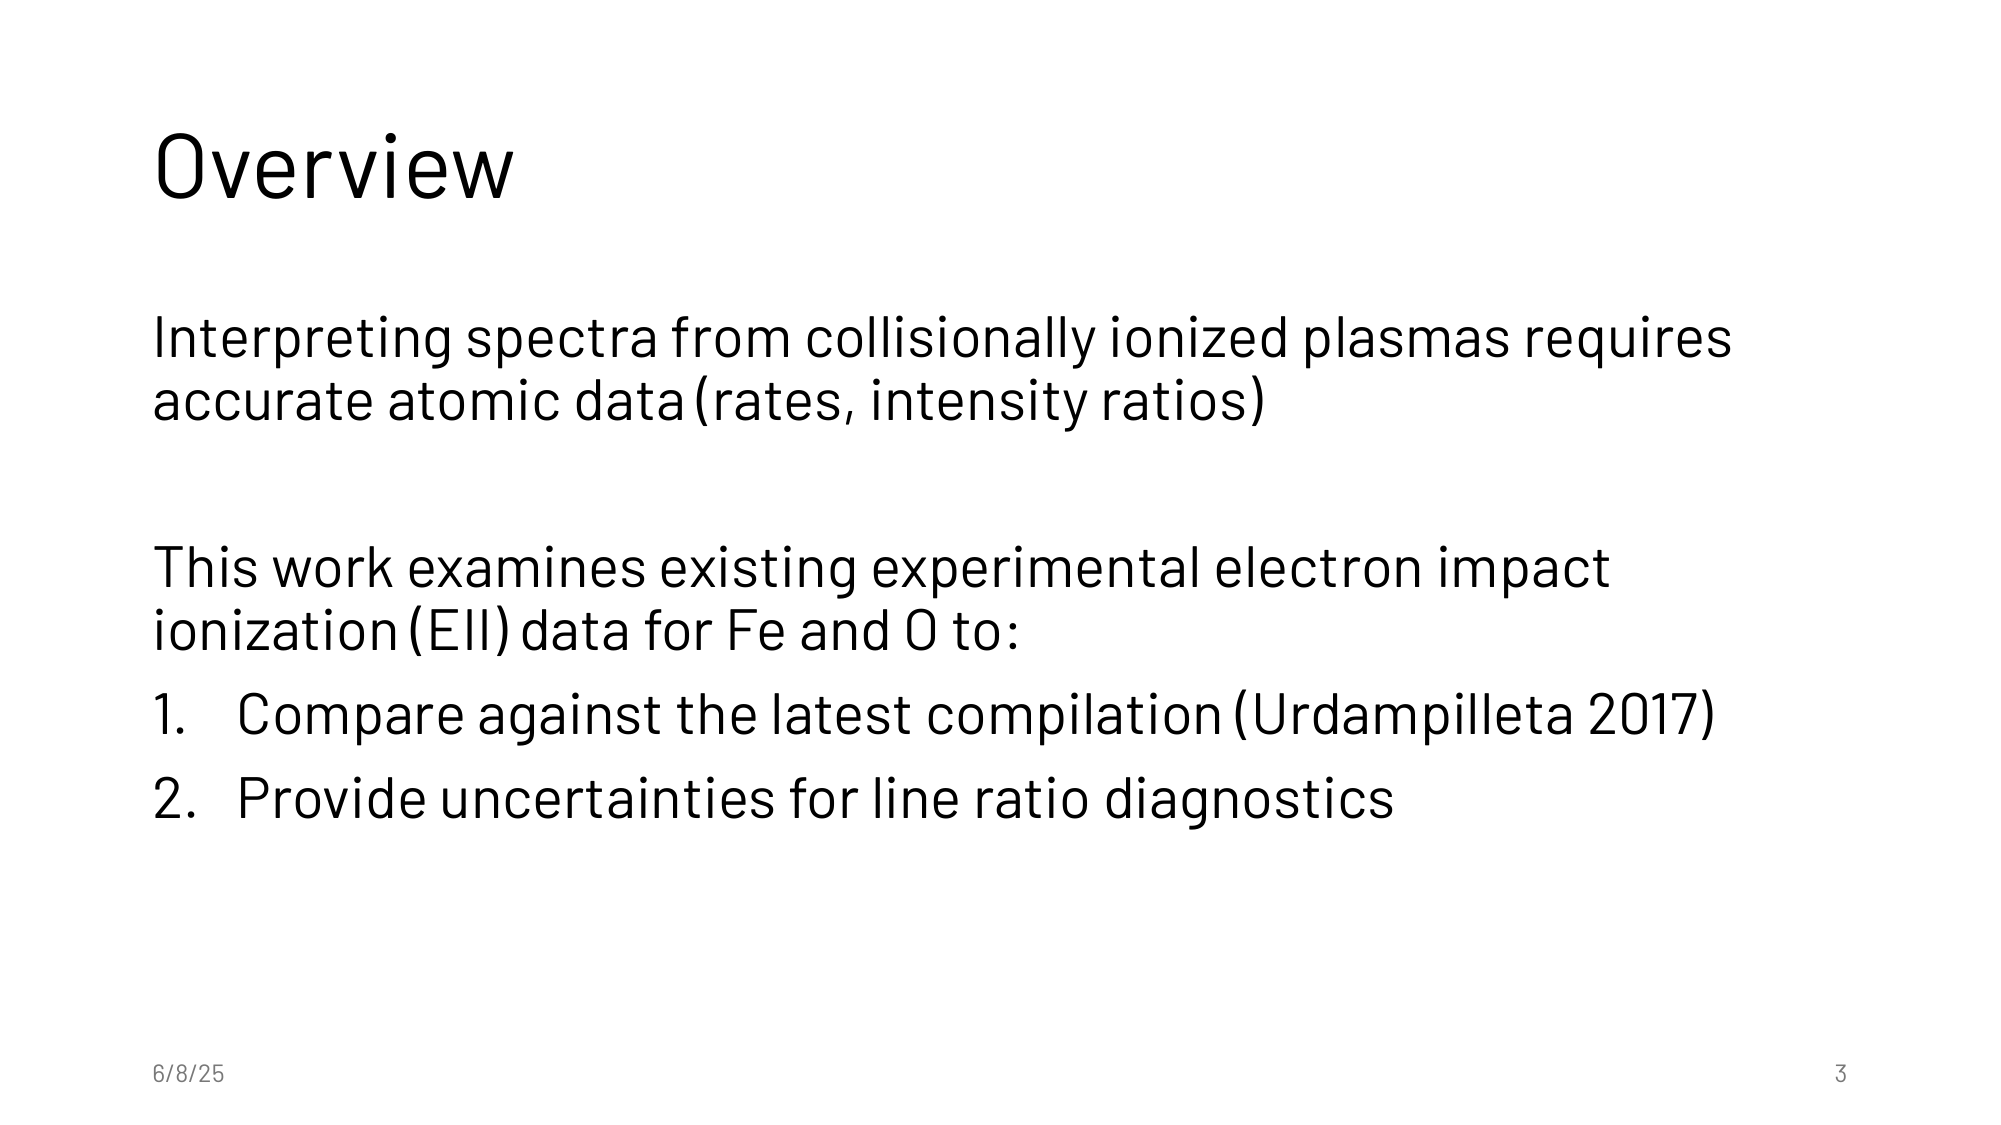

# Overview
Interpreting spectra from collisionally ionized plasmas requires accurate atomic data (rates, intensity ratios)

This work examines existing experimental electron impact ionization (EII) data for Fe and O to:
Compare against the latest compilation (Urdampilleta 2017)
Provide uncertainties for line ratio diagnostics
6/8/25
3